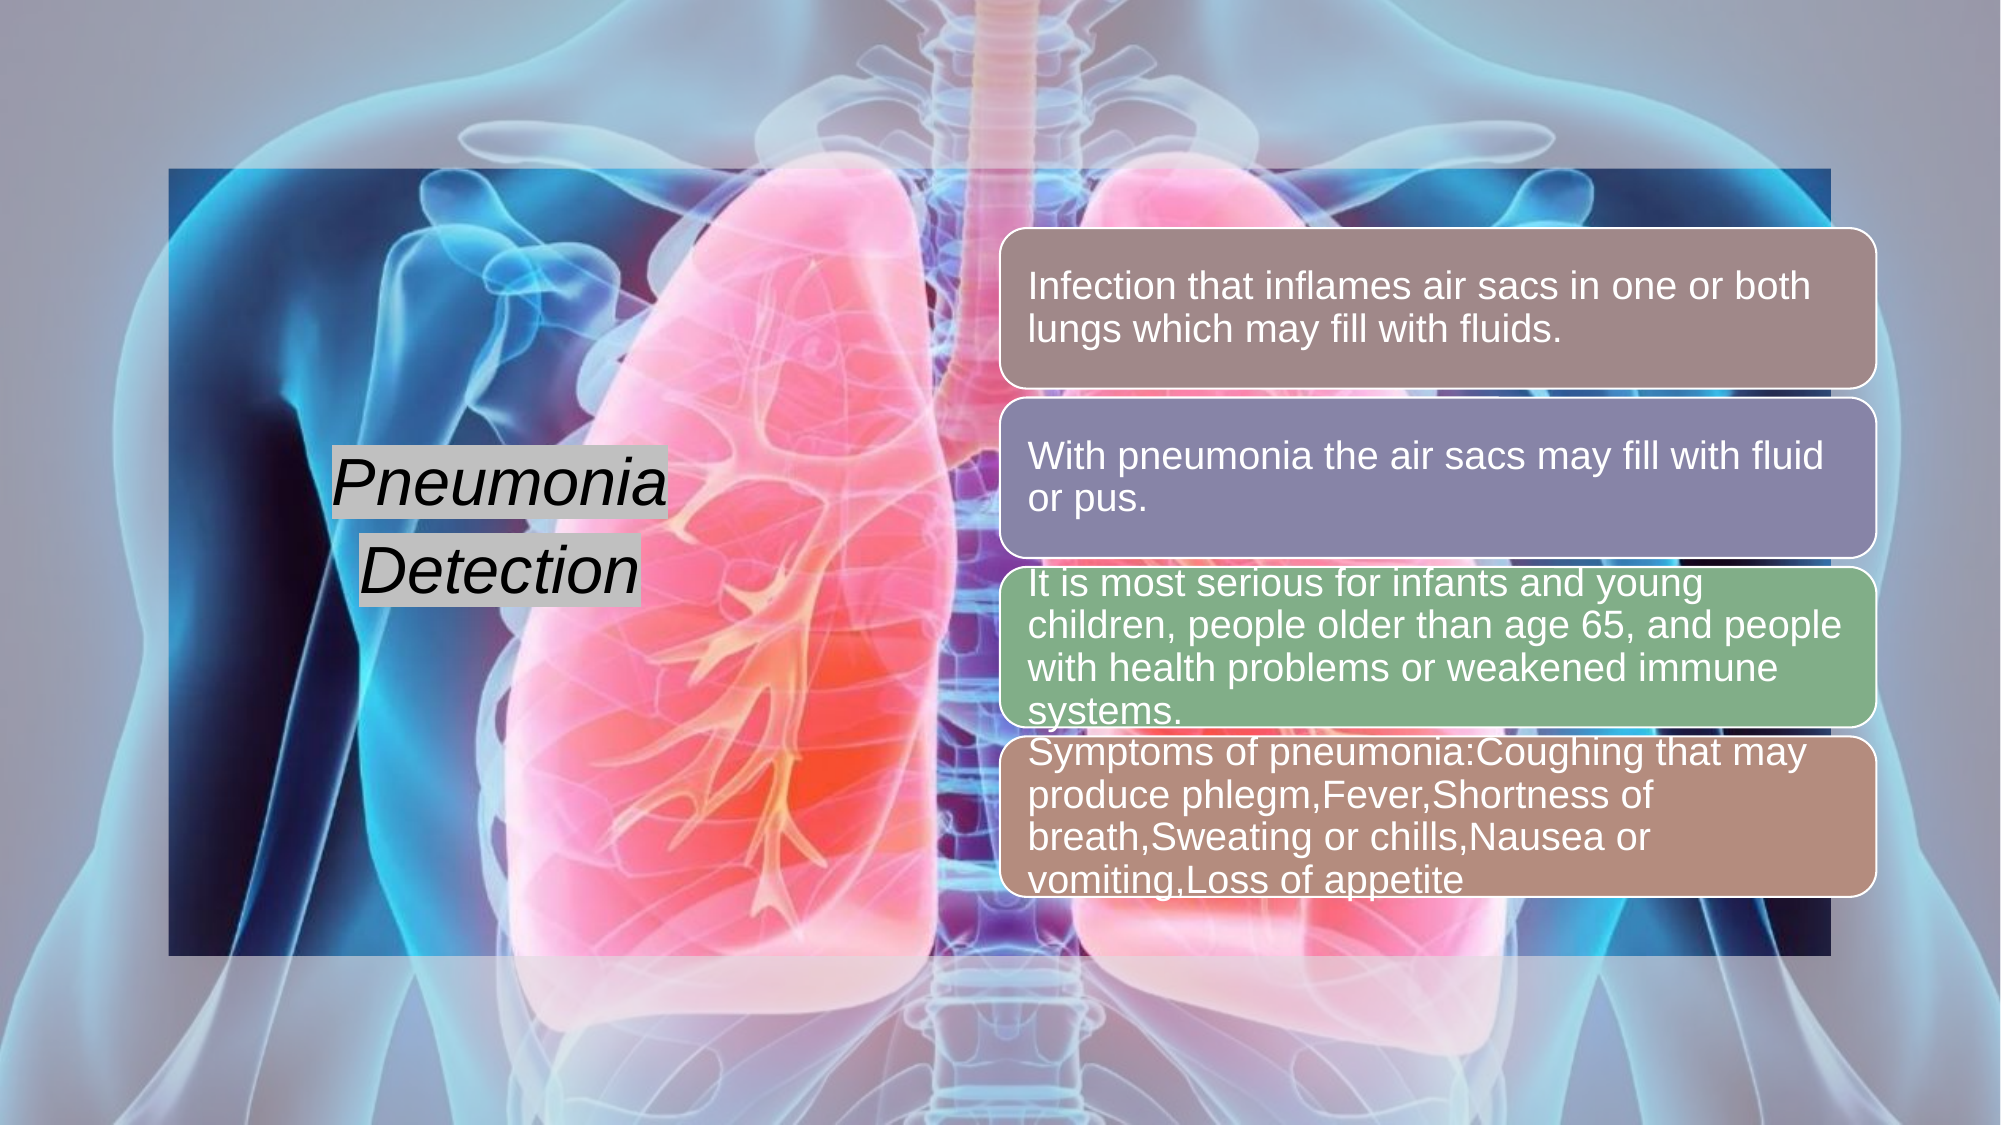

Infection that inflames air sacs in one or both lungs which may fill with fluids.
With pneumonia the air sacs may fill with fluid or pus.
It is most serious for infants and young children, people older than age 65, and people with health problems or weakened immune systems.
Symptoms of pneumonia:Coughing that may produce phlegm,Fever,Shortness of breath,Sweating or chills,Nausea or vomiting,Loss of appetite
# Pneumonia Detection